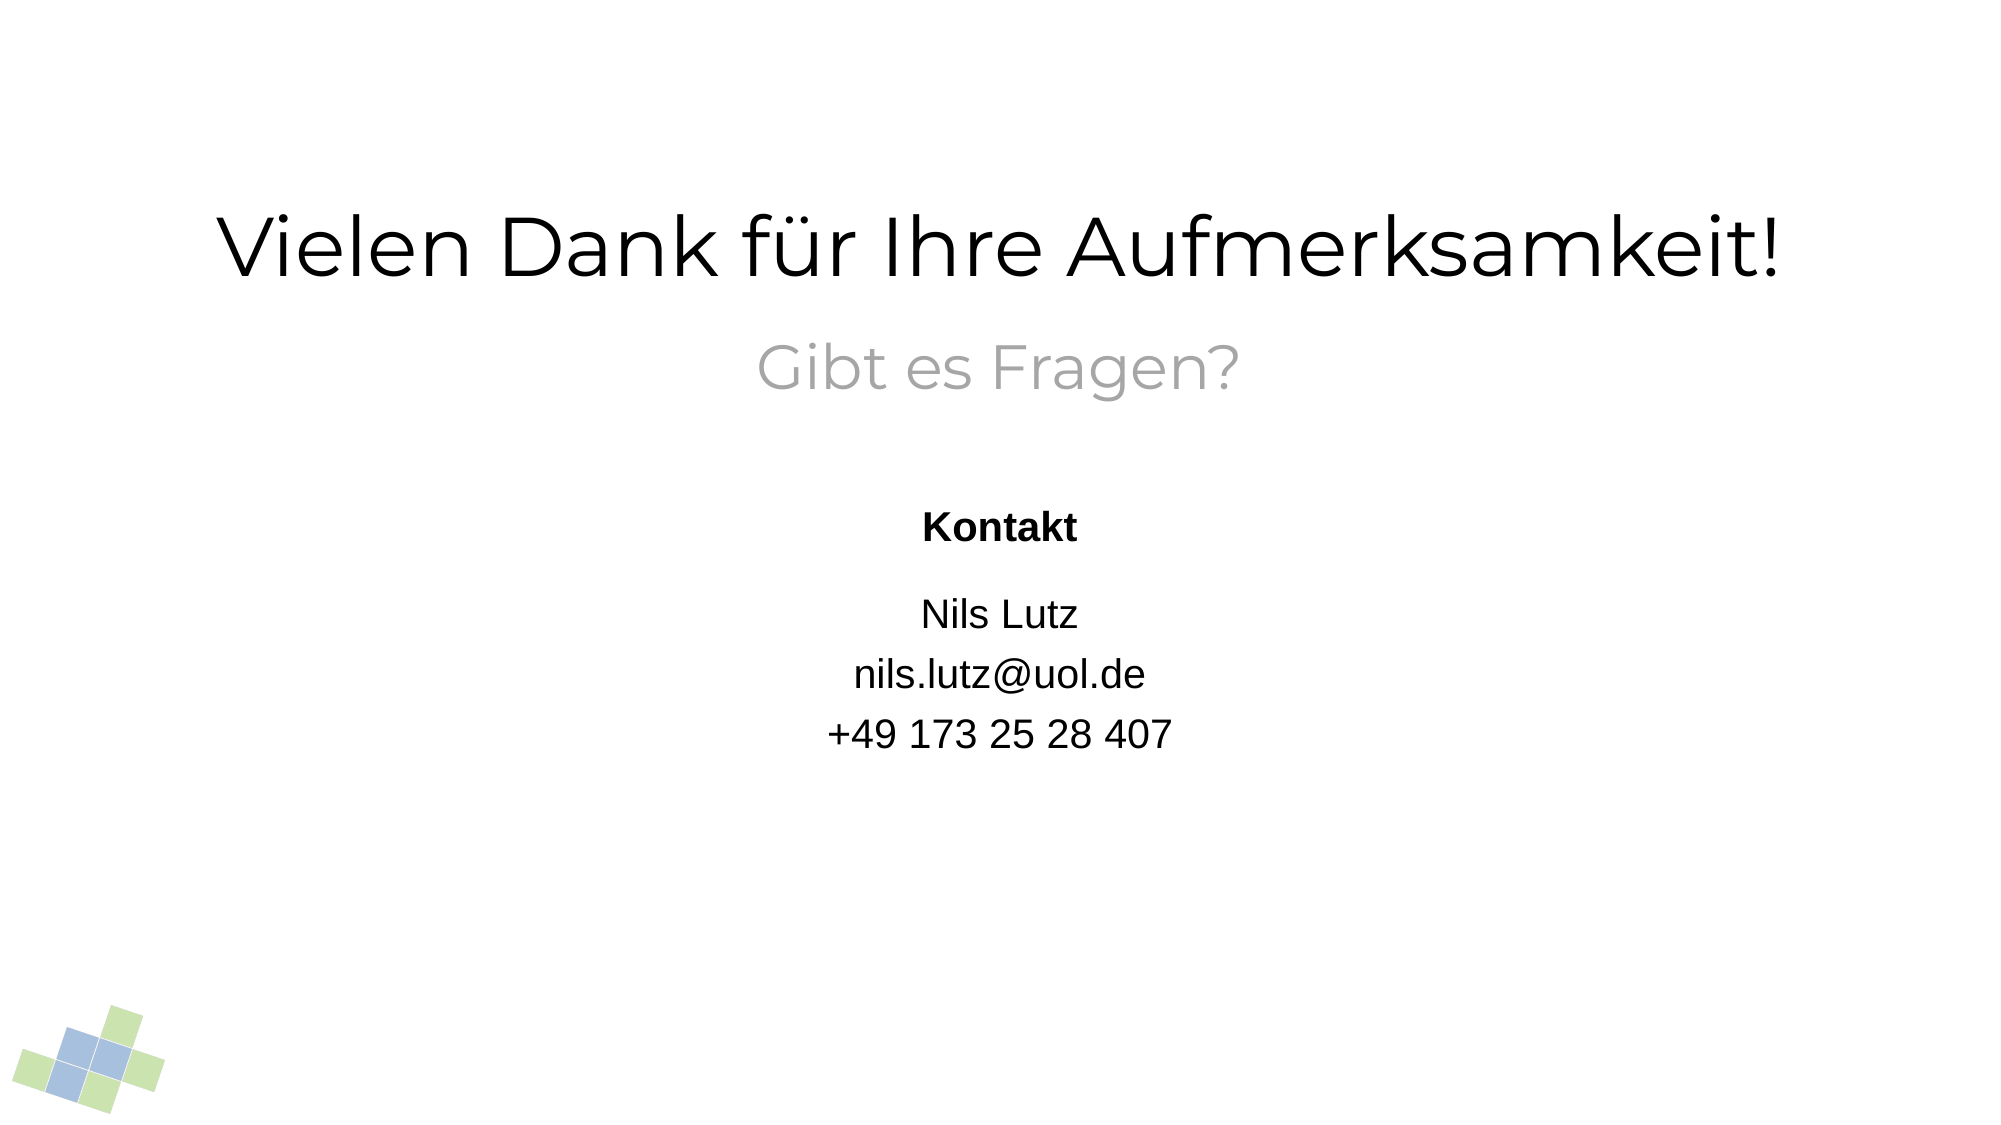

Nils Lutz
nils.lutz@uol.de
+49 173 25 28 407